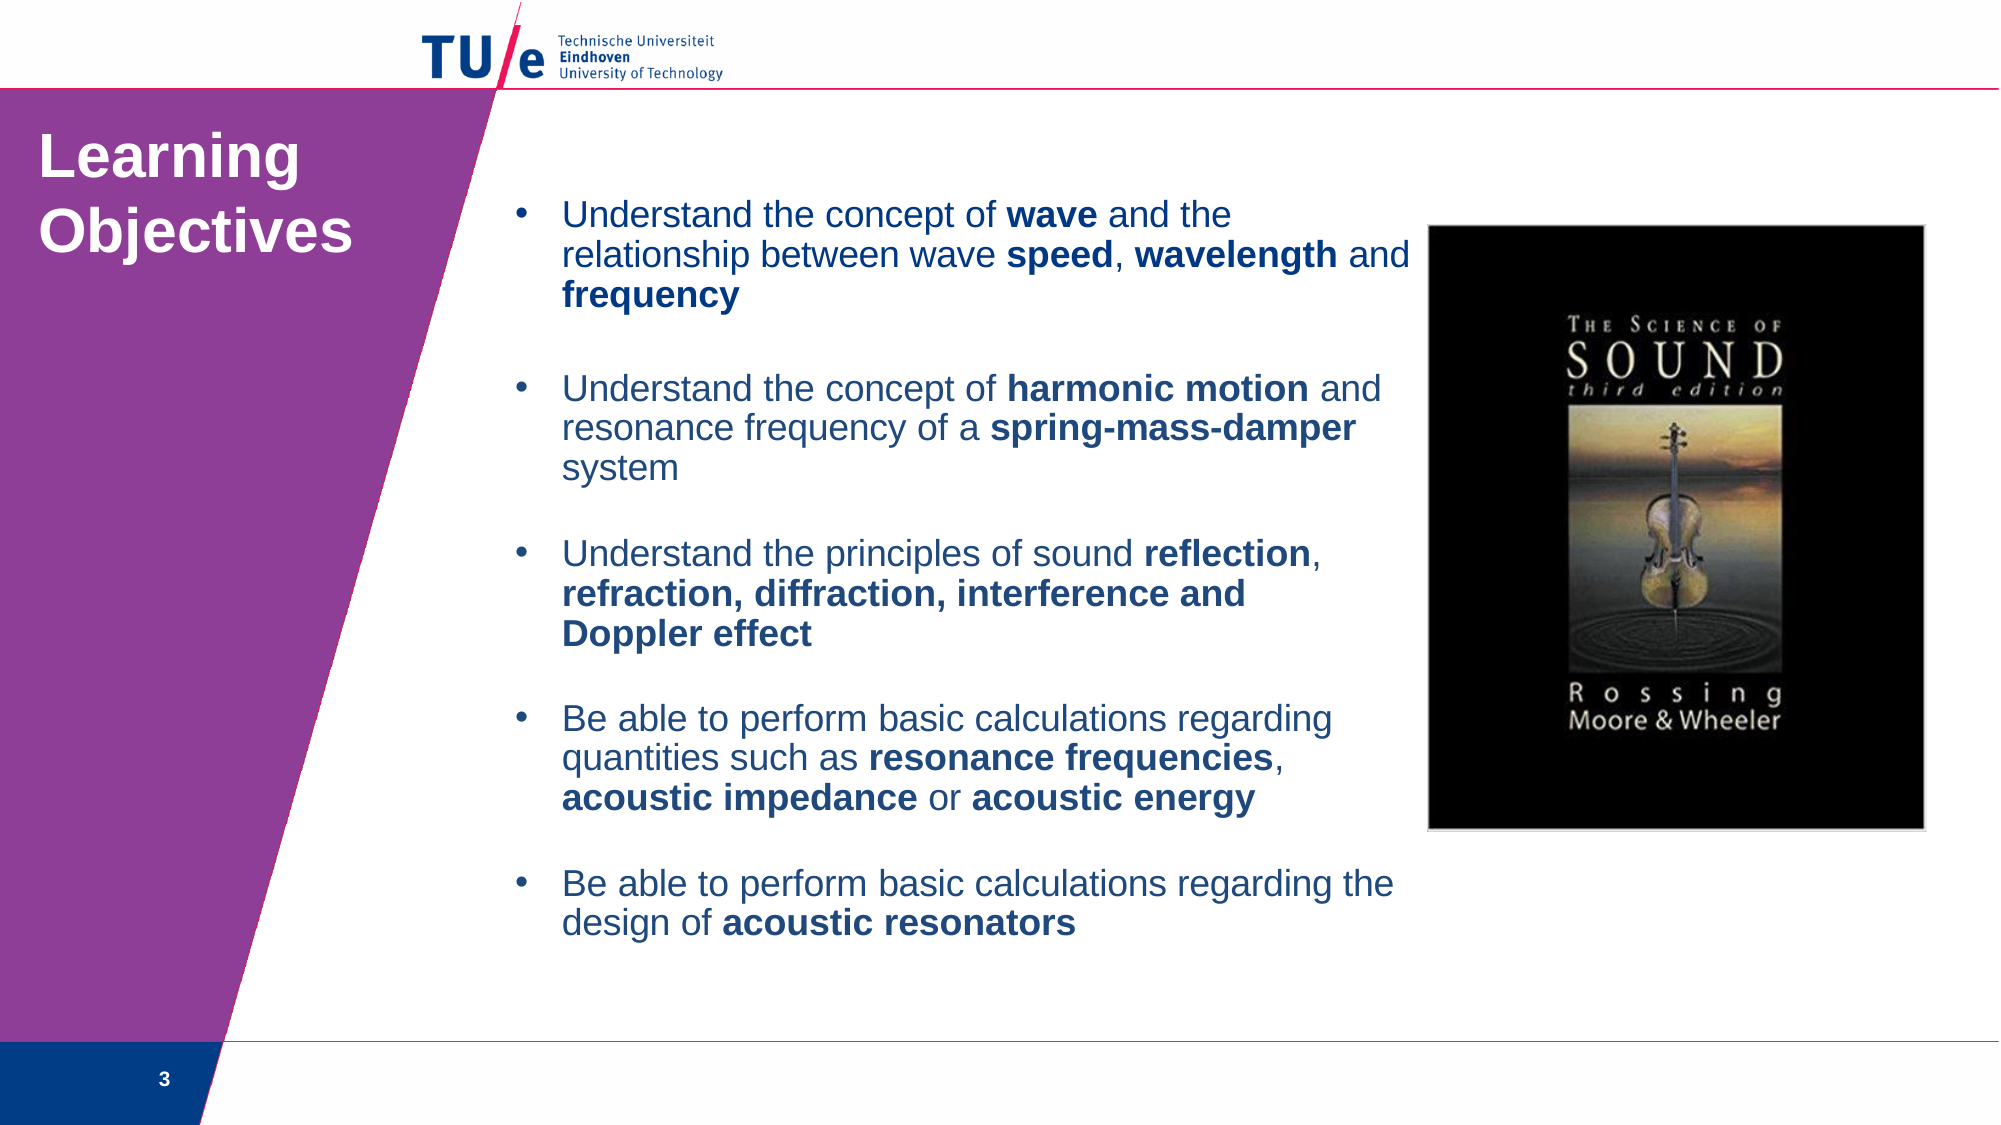

# Learning Objectives
Understand the concept of wave and the relationship between wave speed, wavelength and frequency

Understand the concept of harmonic motion and  resonance frequency of a spring-mass-damper  system

Understand the principles of sound reflection, refraction, diffraction, interference and Doppler effect

Be able to perform basic calculations regarding  quantities such as resonance frequencies,  acoustic impedance or acoustic energy

Be able to perform basic calculations regarding the  design of acoustic resonators

3